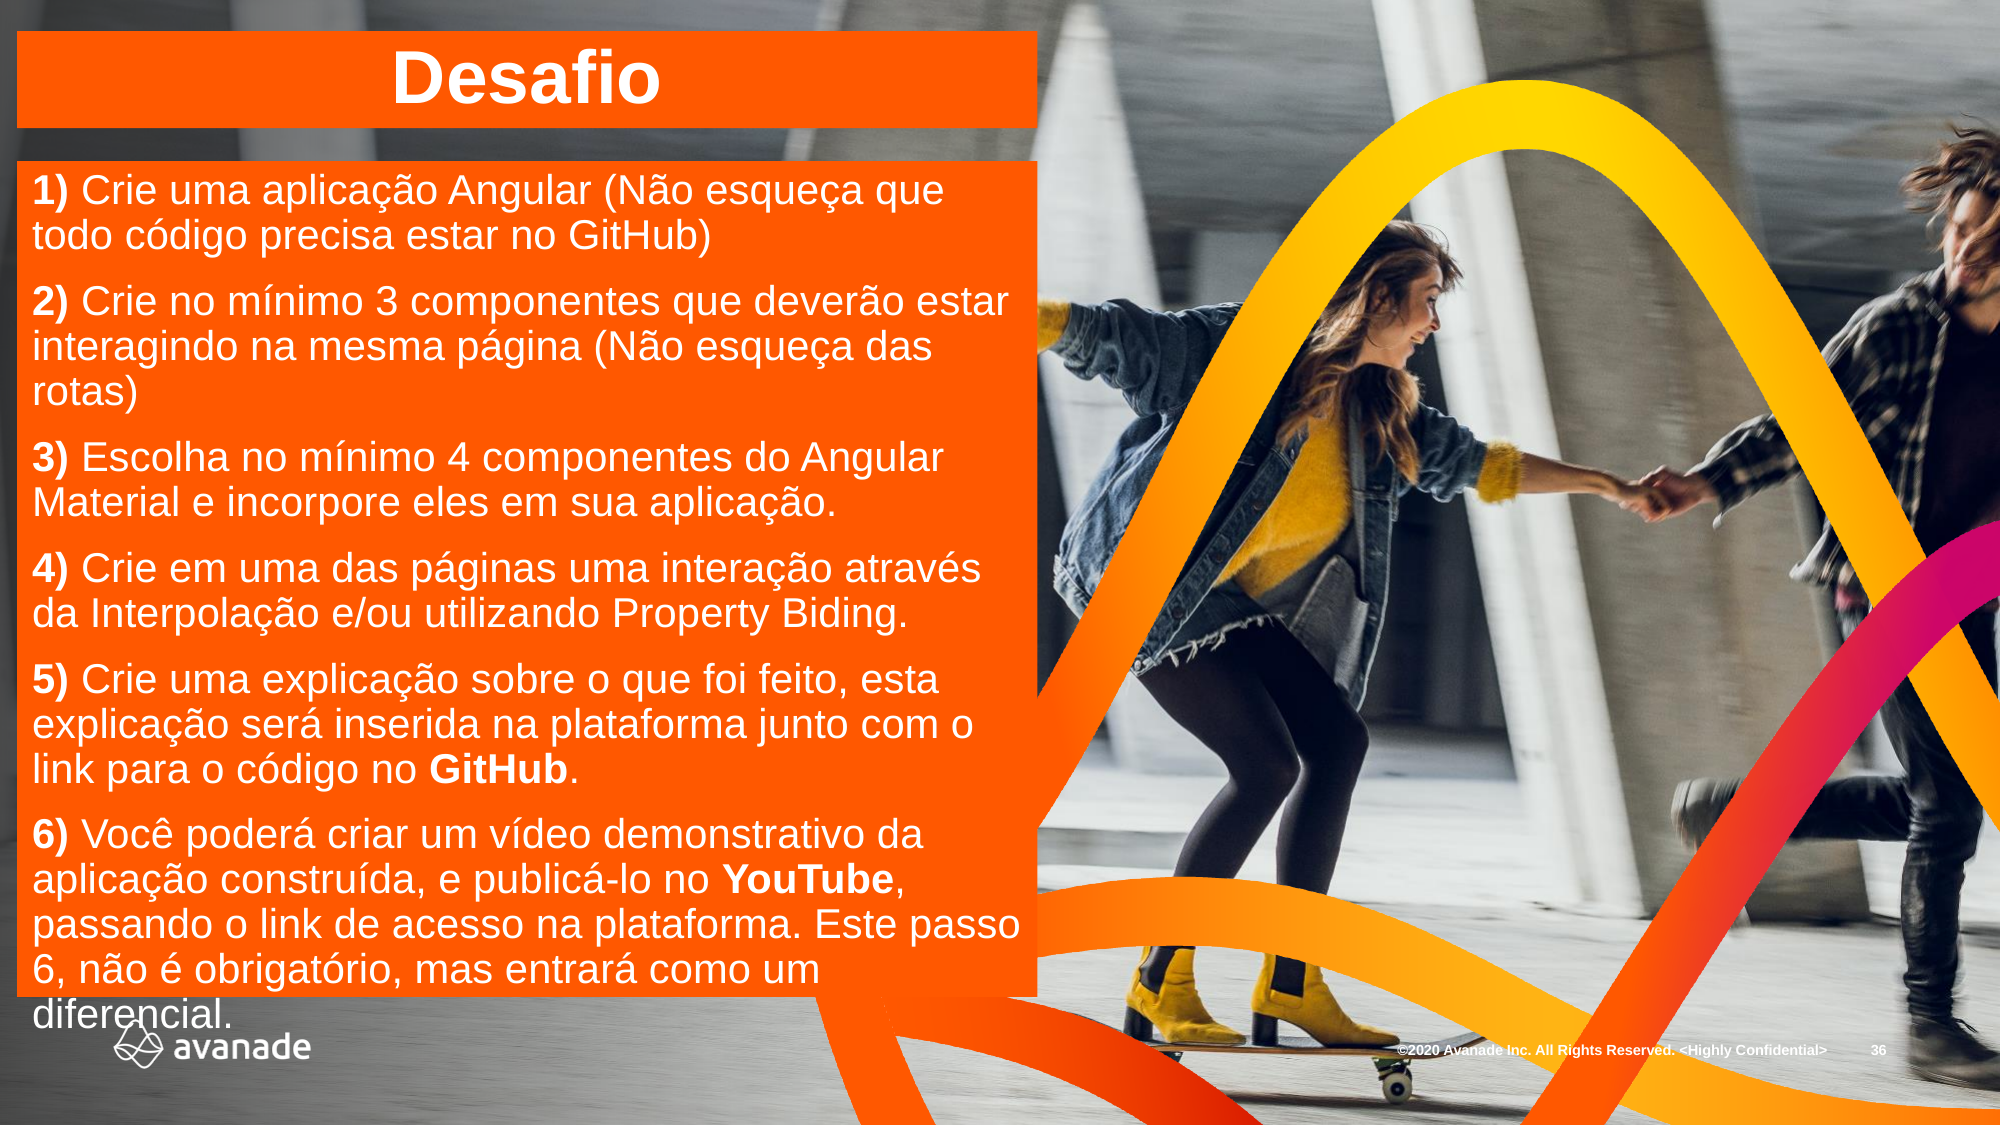

# Desafio
1) Crie uma aplicação Angular (Não esqueça que todo código precisa estar no GitHub)
2) Crie no mínimo 3 componentes que deverão estar interagindo na mesma página (Não esqueça das rotas)
3) Escolha no mínimo 4 componentes do Angular Material e incorpore eles em sua aplicação.
4) Crie em uma das páginas uma interação através da Interpolação e/ou utilizando Property Biding.
5) Crie uma explicação sobre o que foi feito, esta explicação será inserida na plataforma junto com o link para o código no GitHub.
6) Você poderá criar um vídeo demonstrativo da aplicação construída, e publicá-lo no YouTube, passando o link de acesso na plataforma. Este passo 6, não é obrigatório, mas entrará como um diferencial.